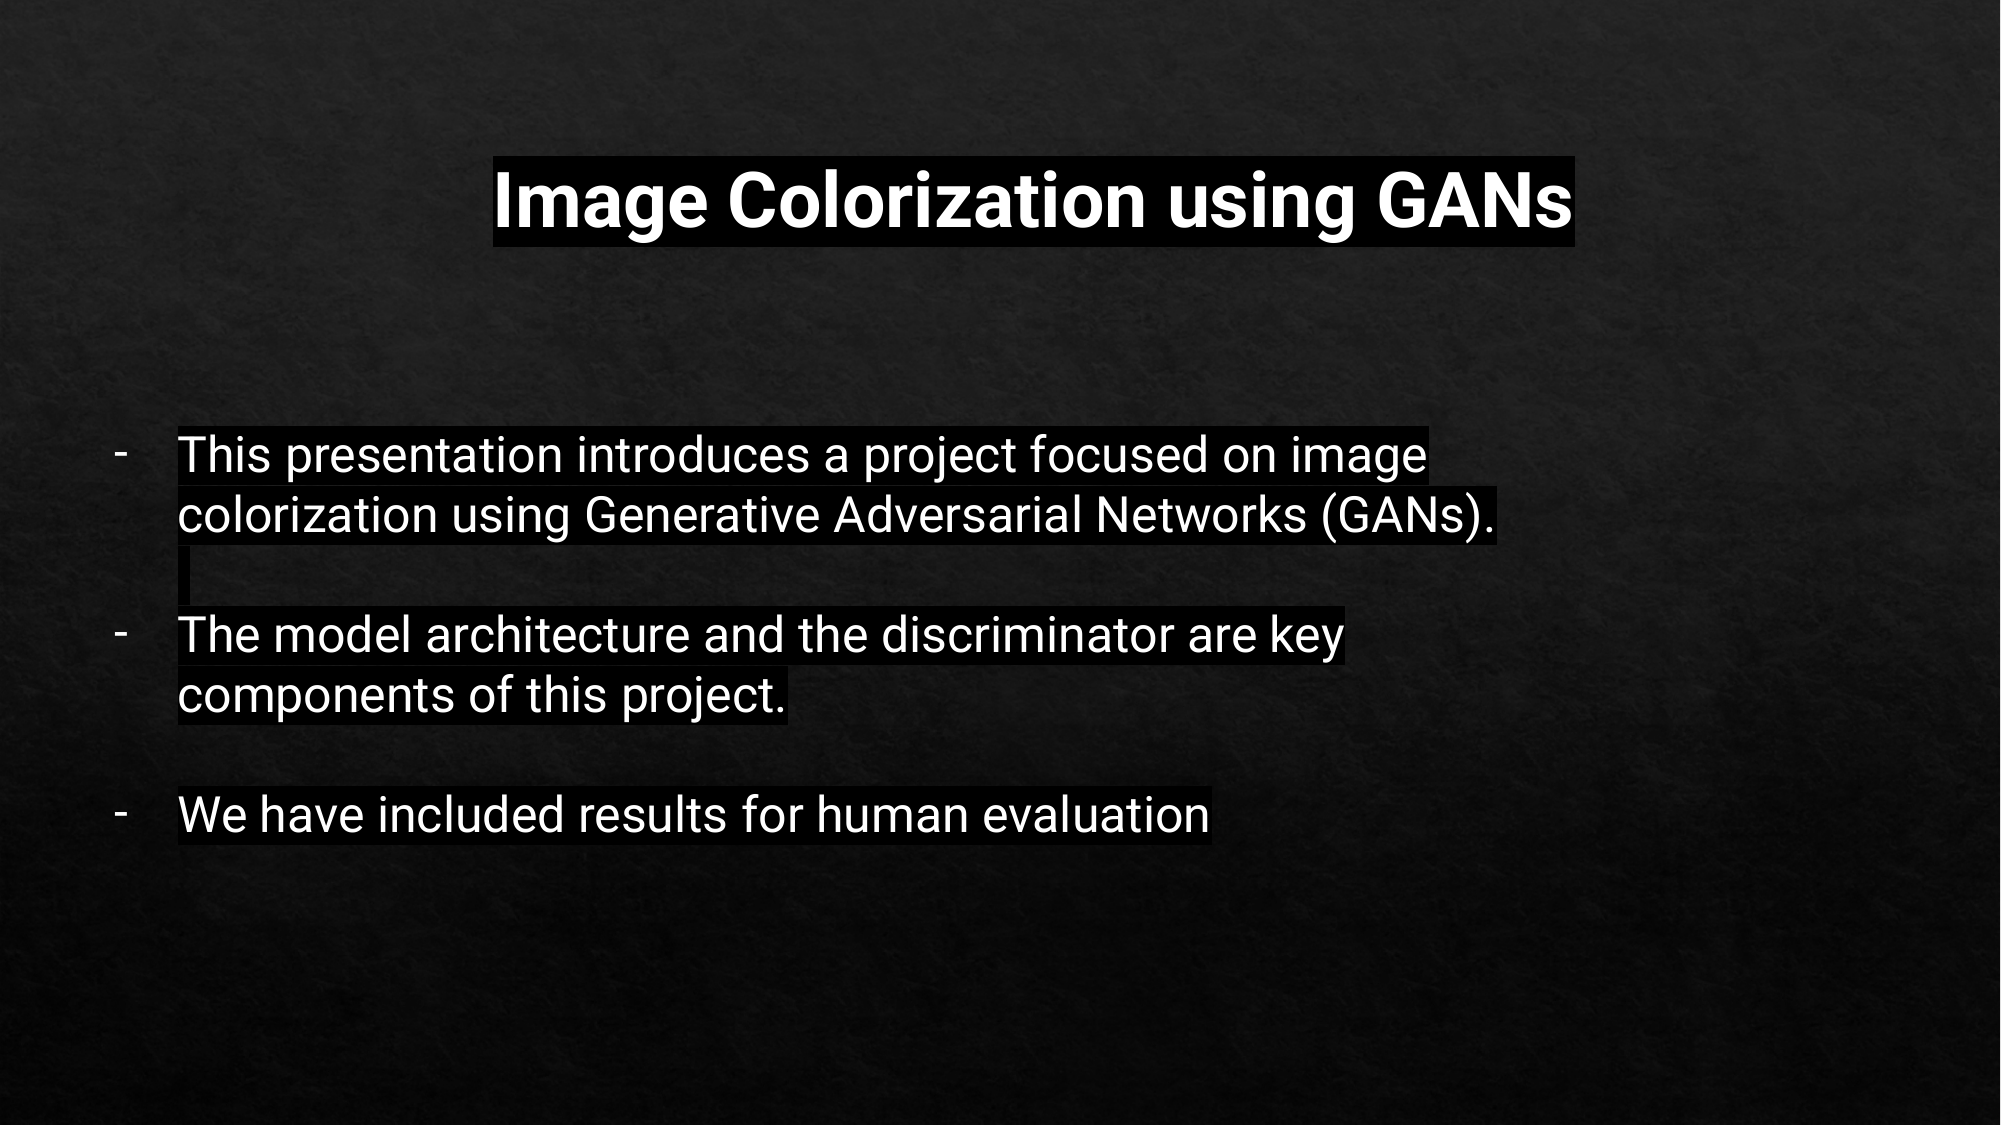

Image Colorization using GANs
This presentation introduces a project focused on image colorization using Generative Adversarial Networks (GANs).

The model architecture and the discriminator are key components of this project.

We have included results for human evaluation